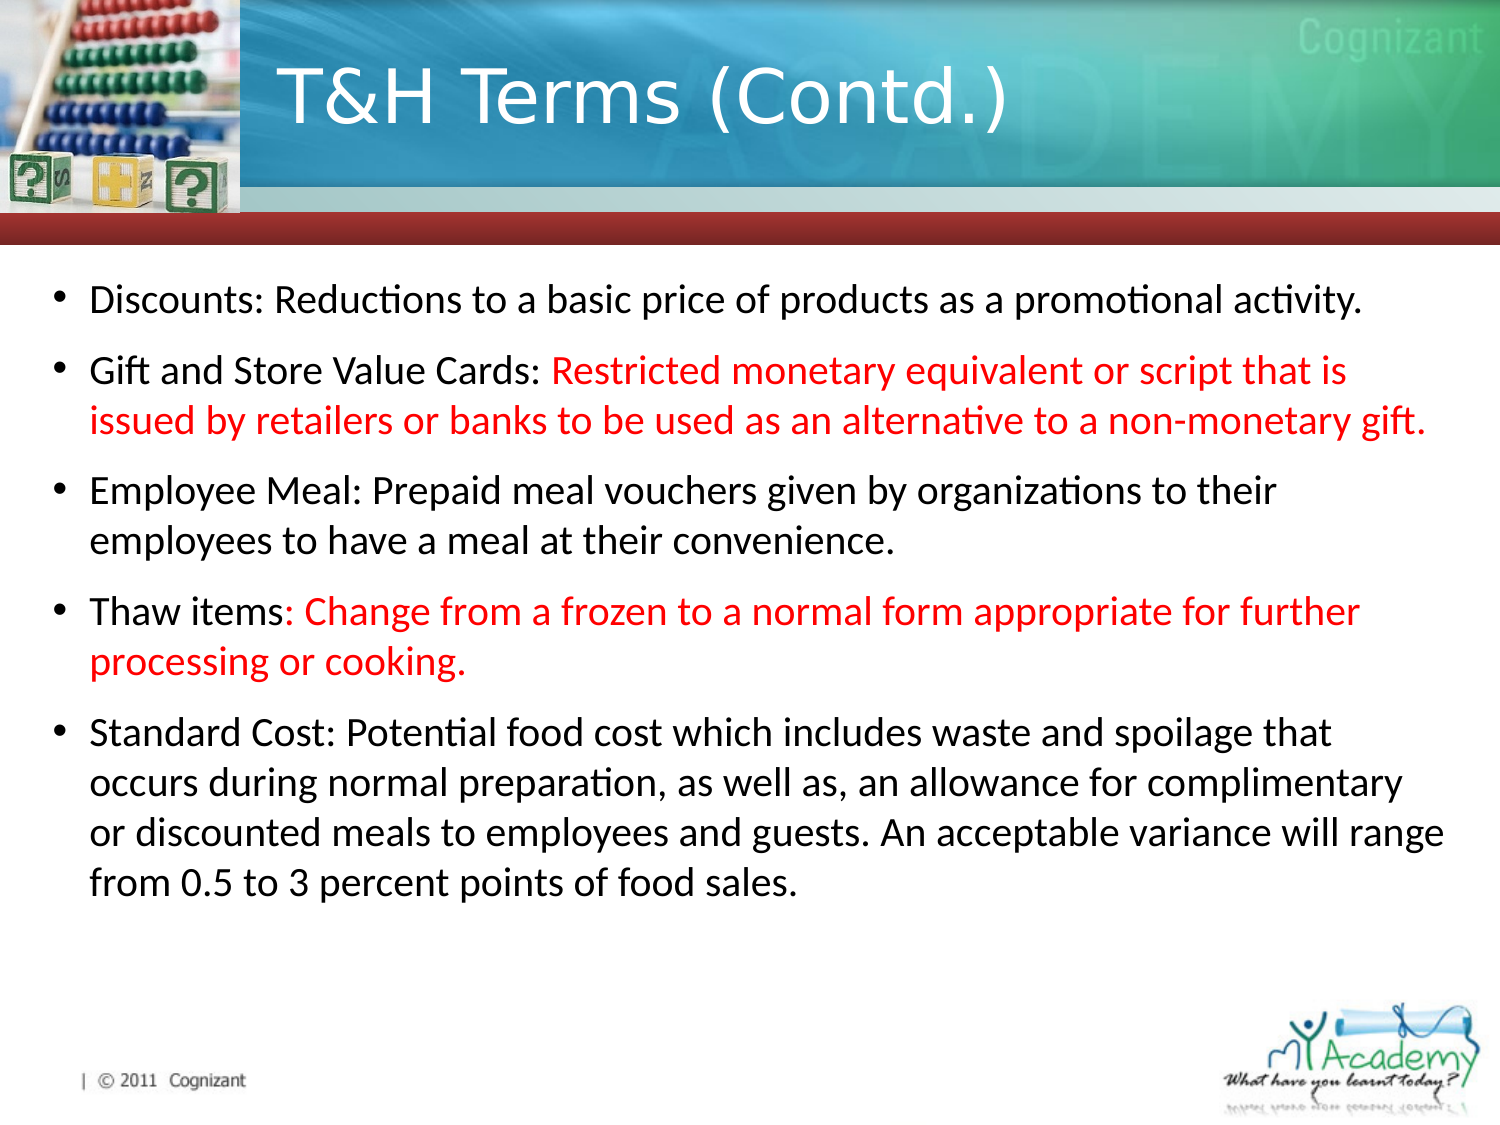

# T&H Terms (Contd.)
Discounts: Reductions to a basic price of products as a promotional activity.
Gift and Store Value Cards: Restricted monetary equivalent or script that is issued by retailers or banks to be used as an alternative to a non-monetary gift.
Employee Meal: Prepaid meal vouchers given by organizations to their employees to have a meal at their convenience.
Thaw items: Change from a frozen to a normal form appropriate for further processing or cooking.
Standard Cost: Potential food cost which includes waste and spoilage that occurs during normal preparation, as well as, an allowance for complimentary or discounted meals to employees and guests. An acceptable variance will range from 0.5 to 3 percent points of food sales.